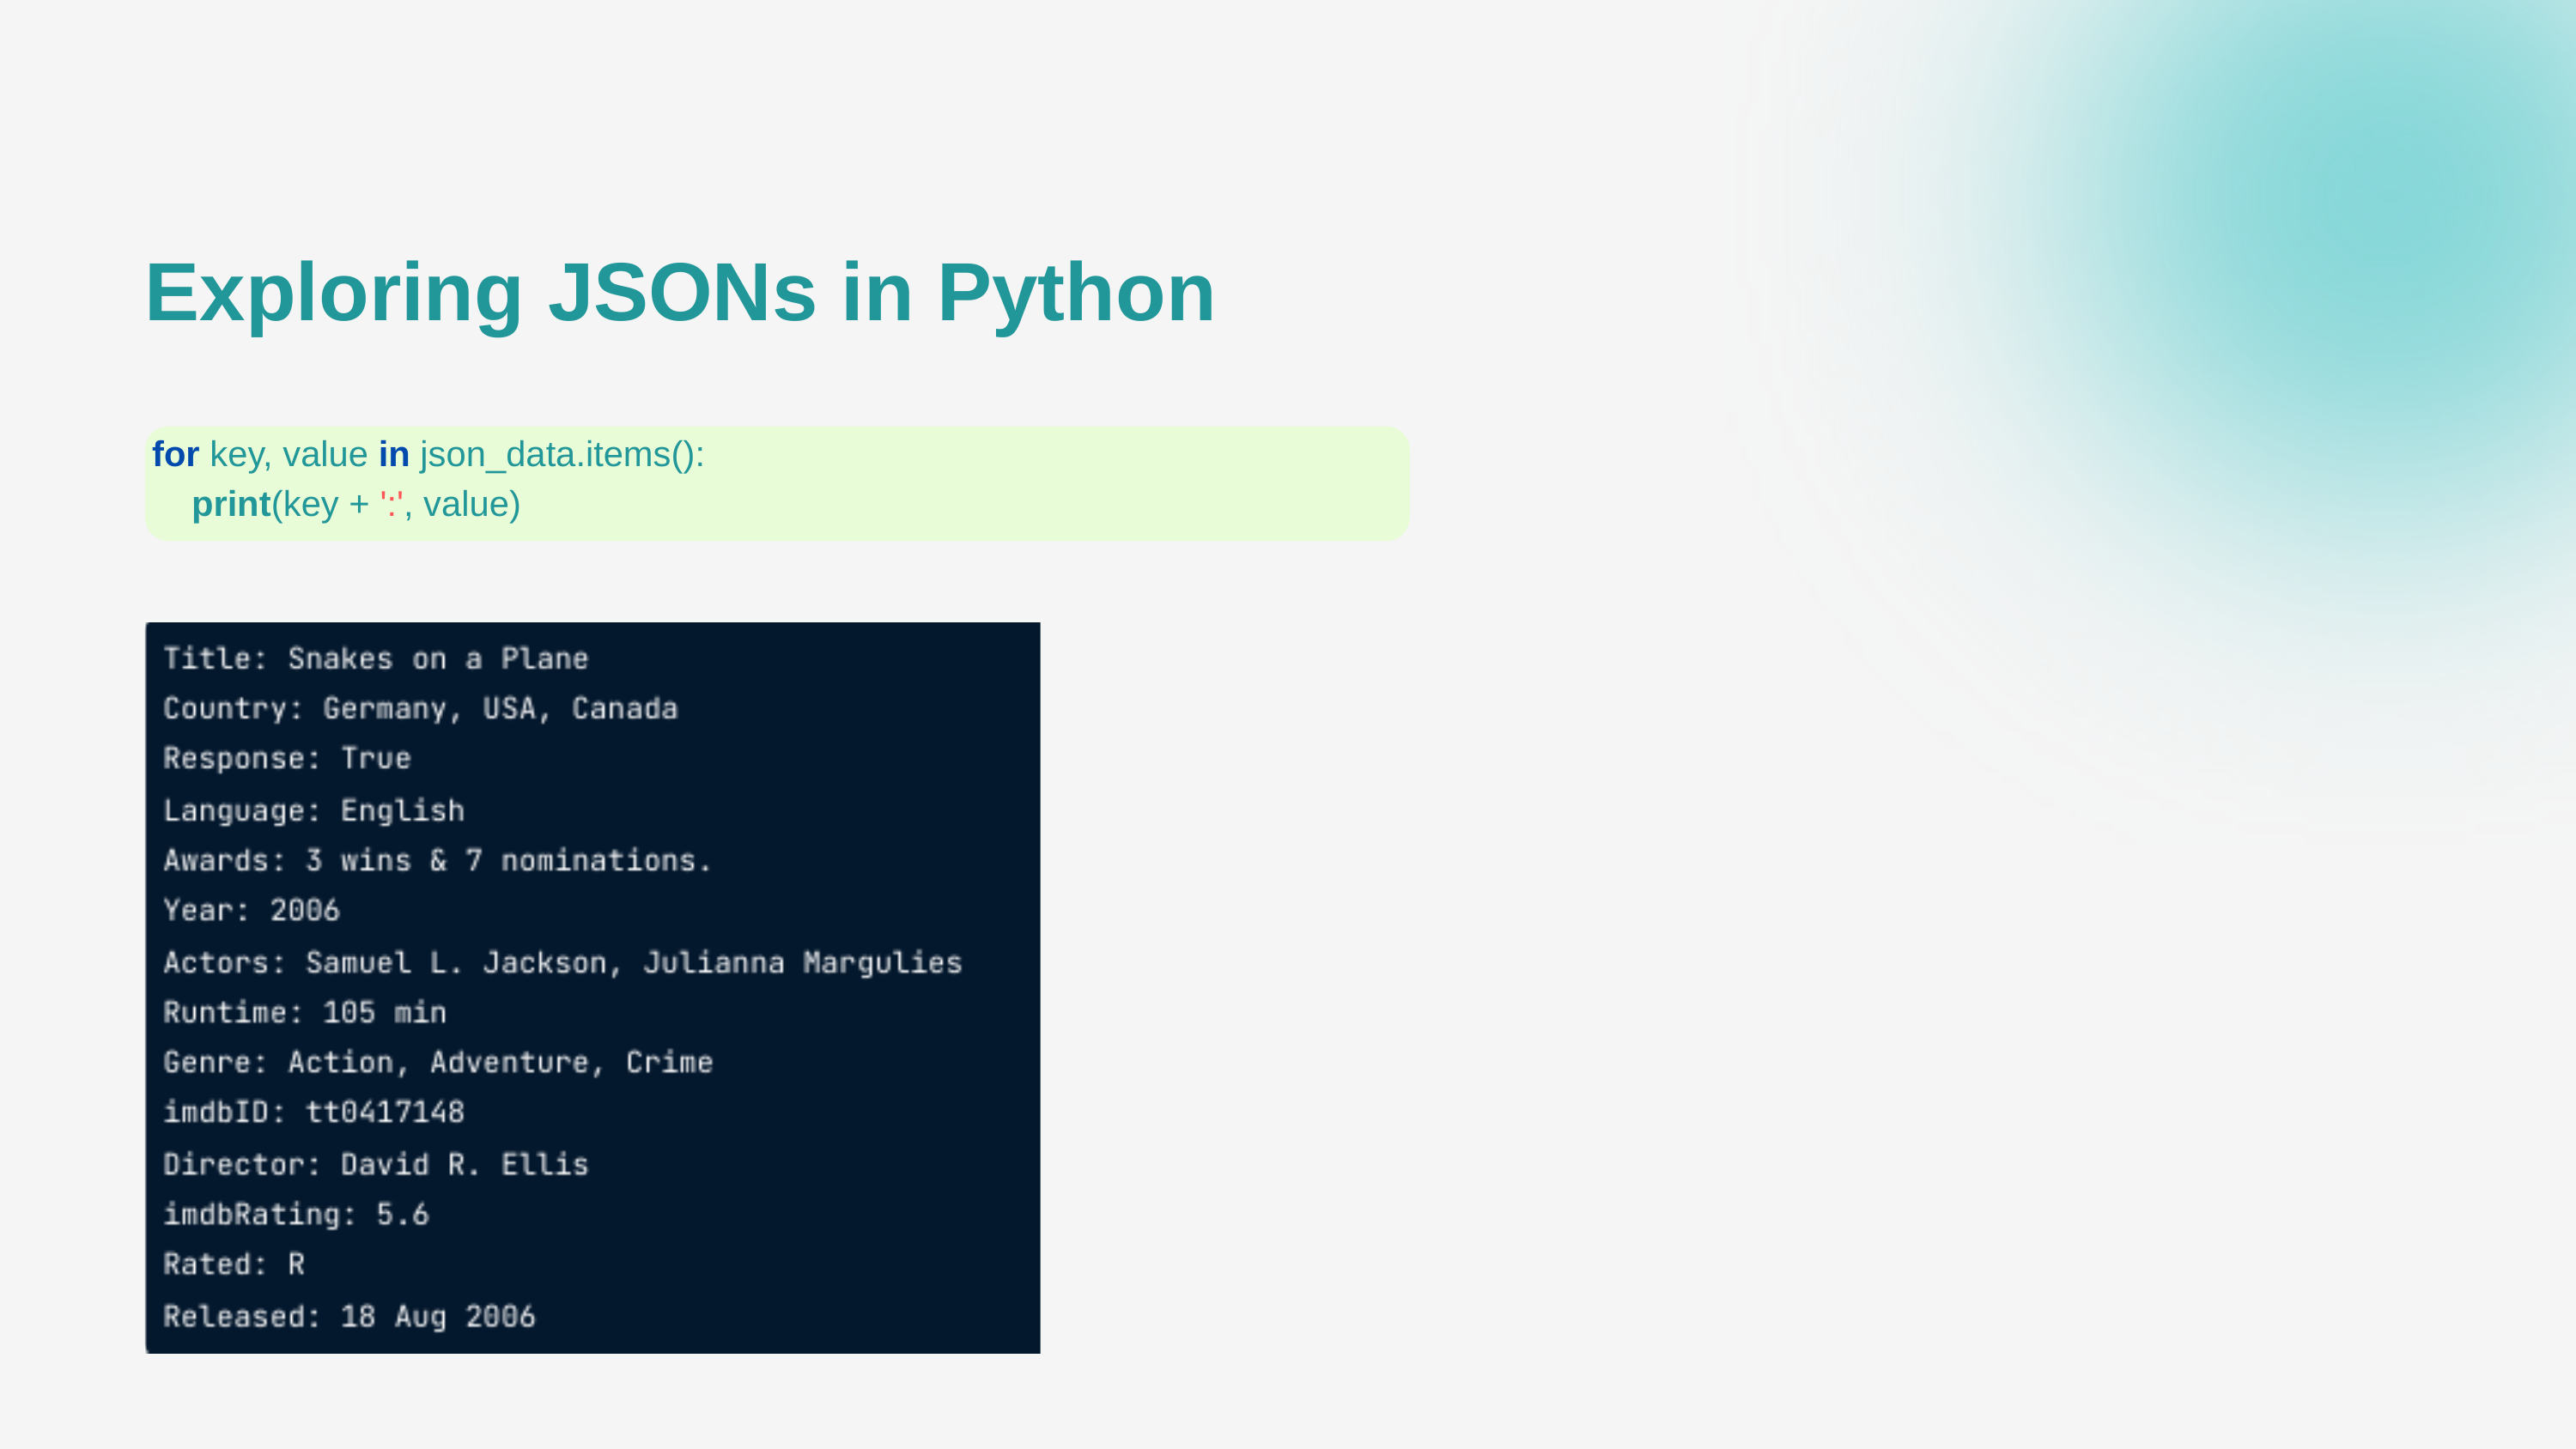

Exploring JSONs in Python

for key, value in json_data.items():
    print(key + ':', value)